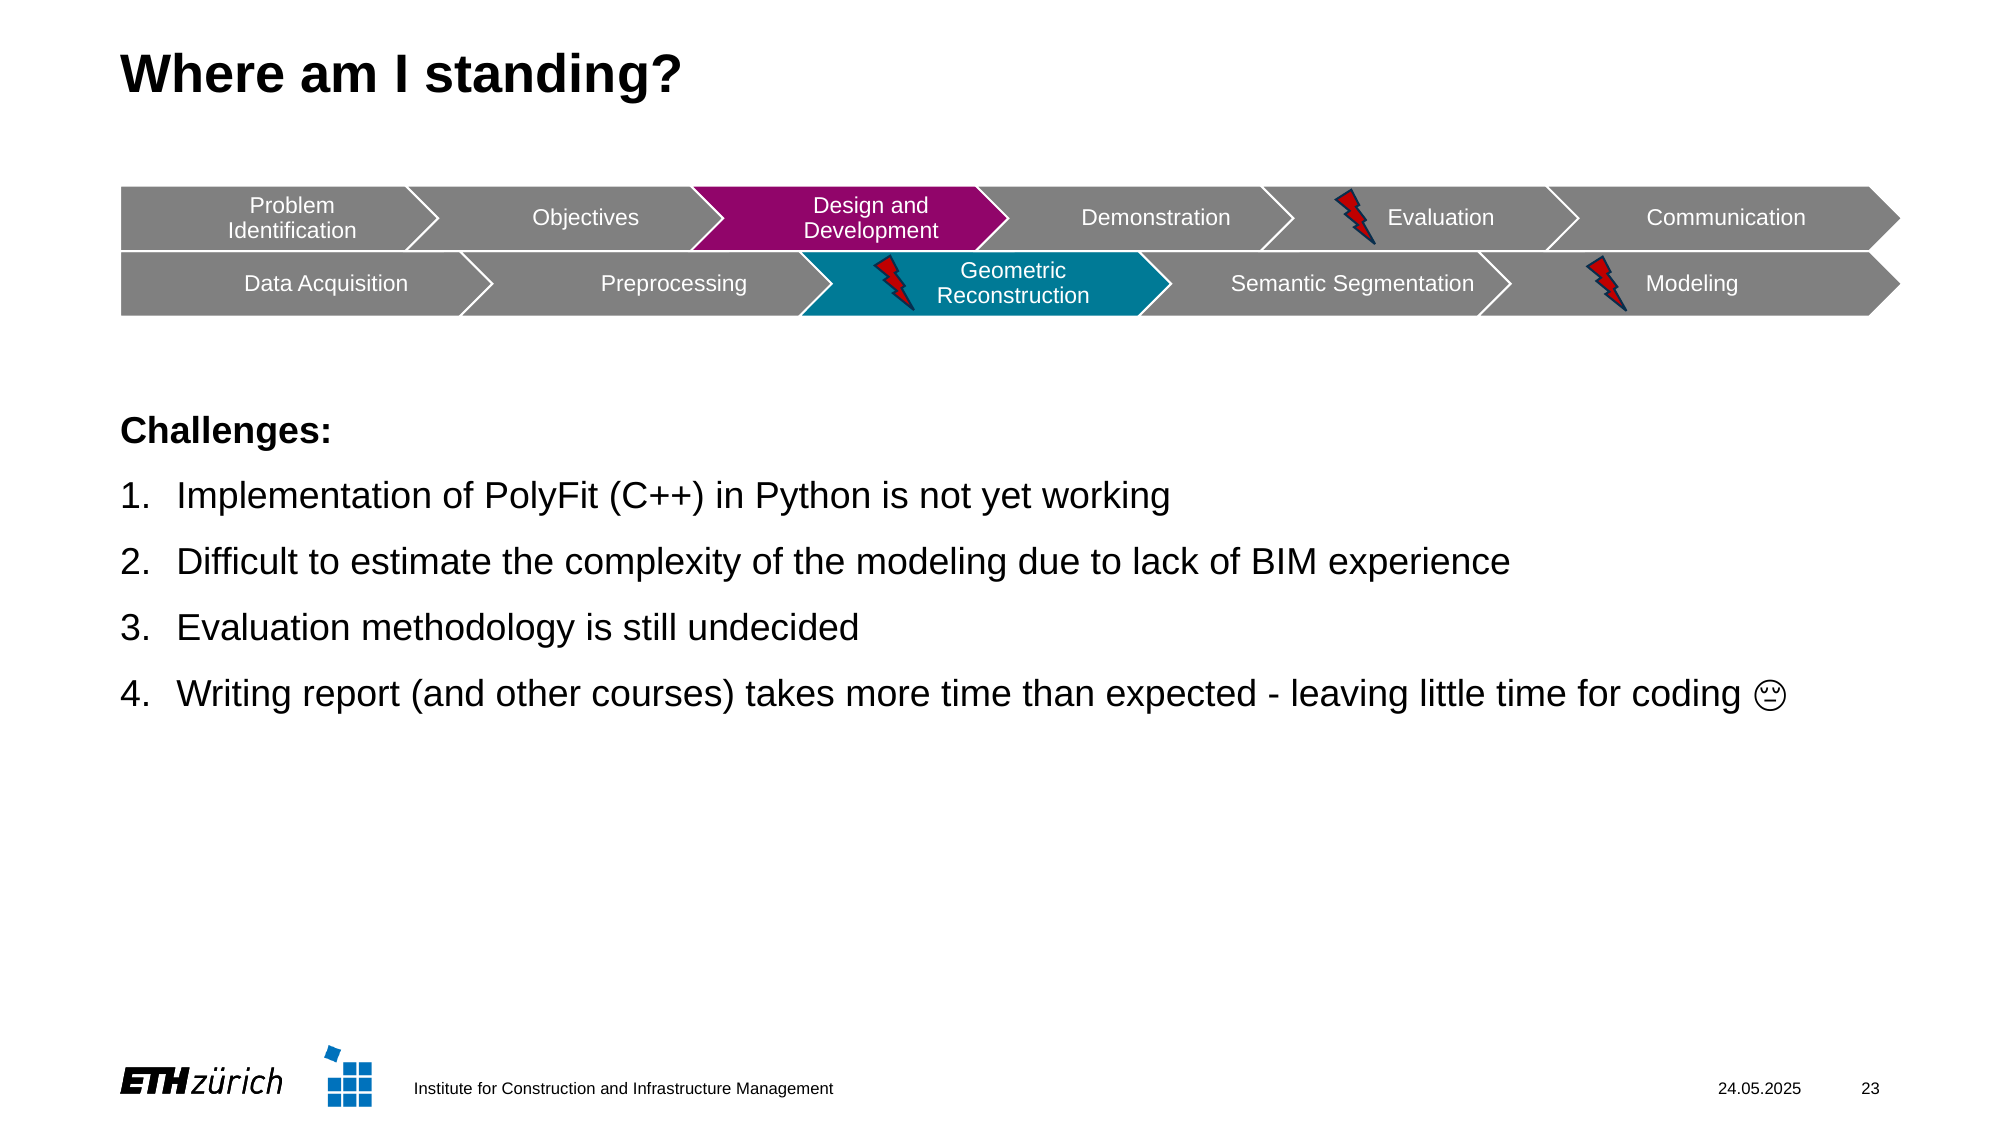

# Where am I standing?
Problem
Identification
Objectives
Design and
Development
Demonstration
Evaluation
Communication

Data Acquisition
Preprocessing
Geometric
Reconstruction
Semantic Segmentation
Modeling

Challenges:
Implementation of PolyFit (C++) in Python is not yet working
Difficult to estimate the complexity of the modeling due to lack of BIM experience
Evaluation methodology is still undecided
Writing report (and other courses) takes more time than expected - leaving little time for coding 😔

Institute for Construction and Infrastructure Management
24.05.2025
23